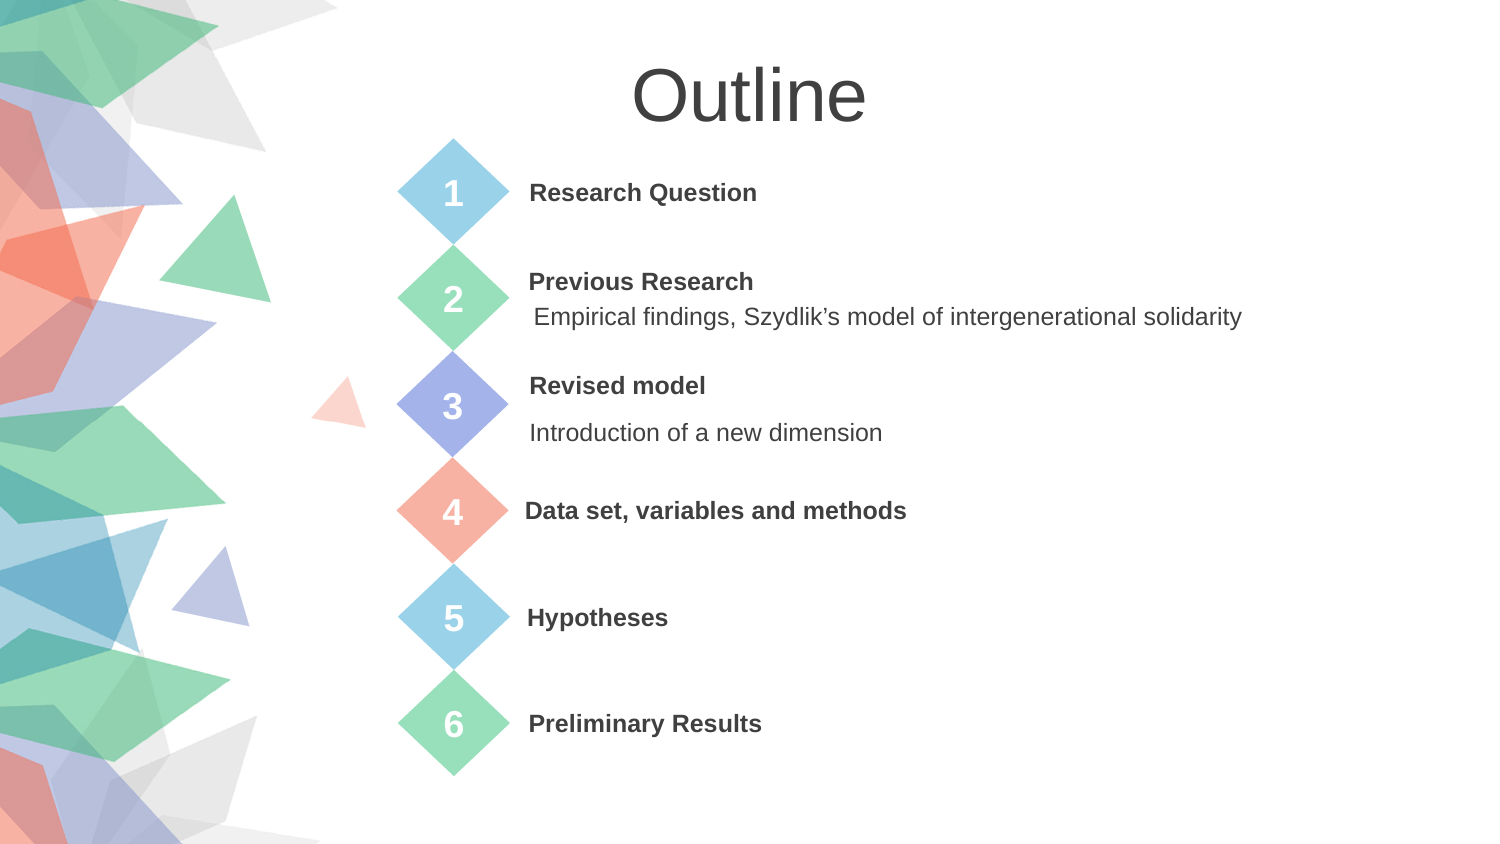

Outline
1
Research Question
2

Previous Research
Empirical findings, Szydlik’s model of intergenerational solidarity
3
Revised model
Introduction of a new dimension
4
Data set, variables and methods
5
Hypotheses
6
Preliminary Results